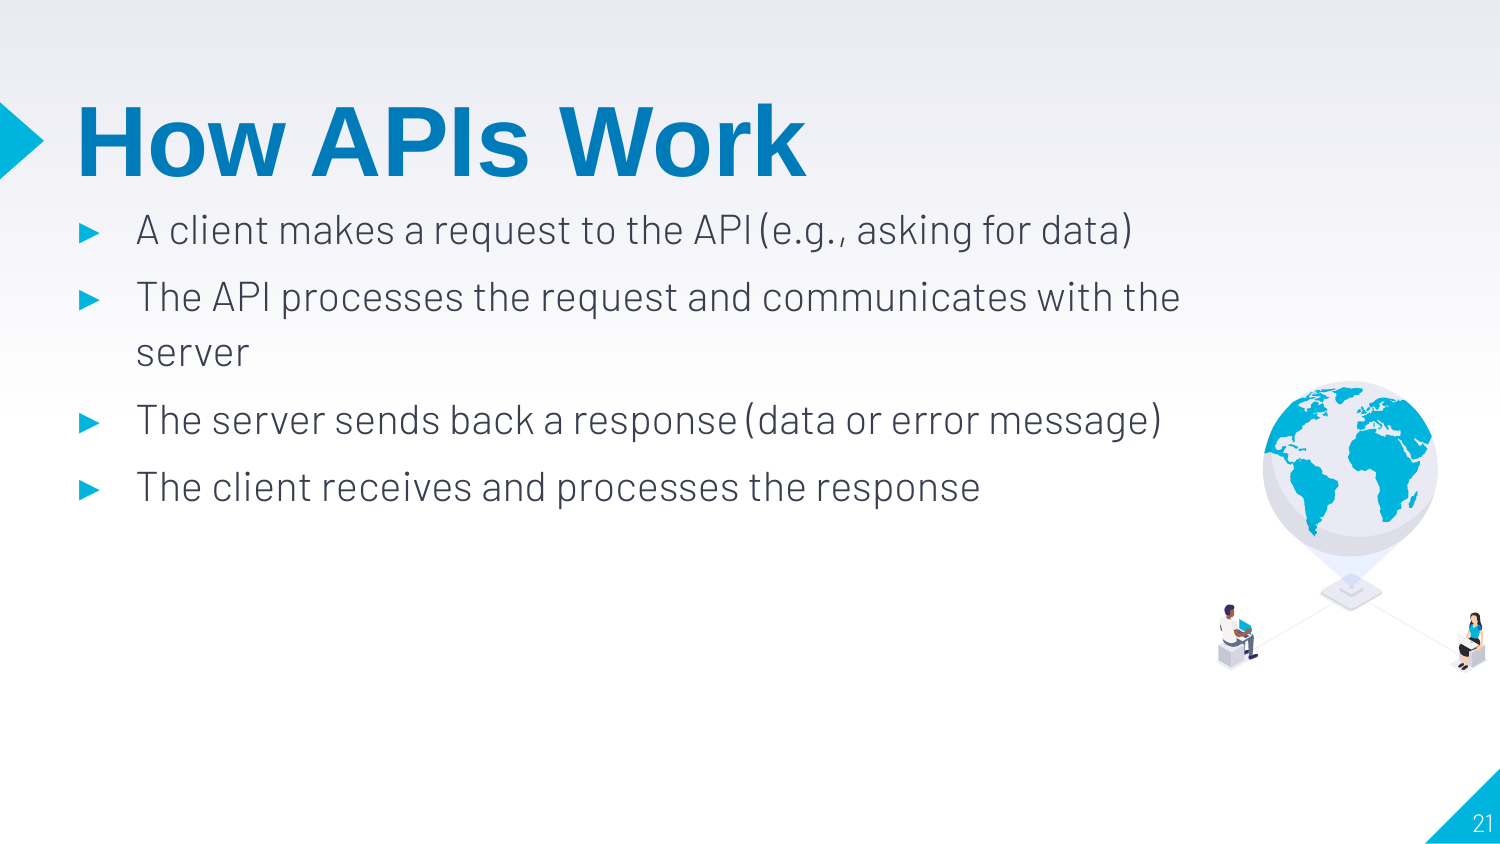

# How APIs Work
A client makes a request to the API (e.g., asking for data)
The API processes the request and communicates with the server
The server sends back a response (data or error message)
The client receives and processes the response

21